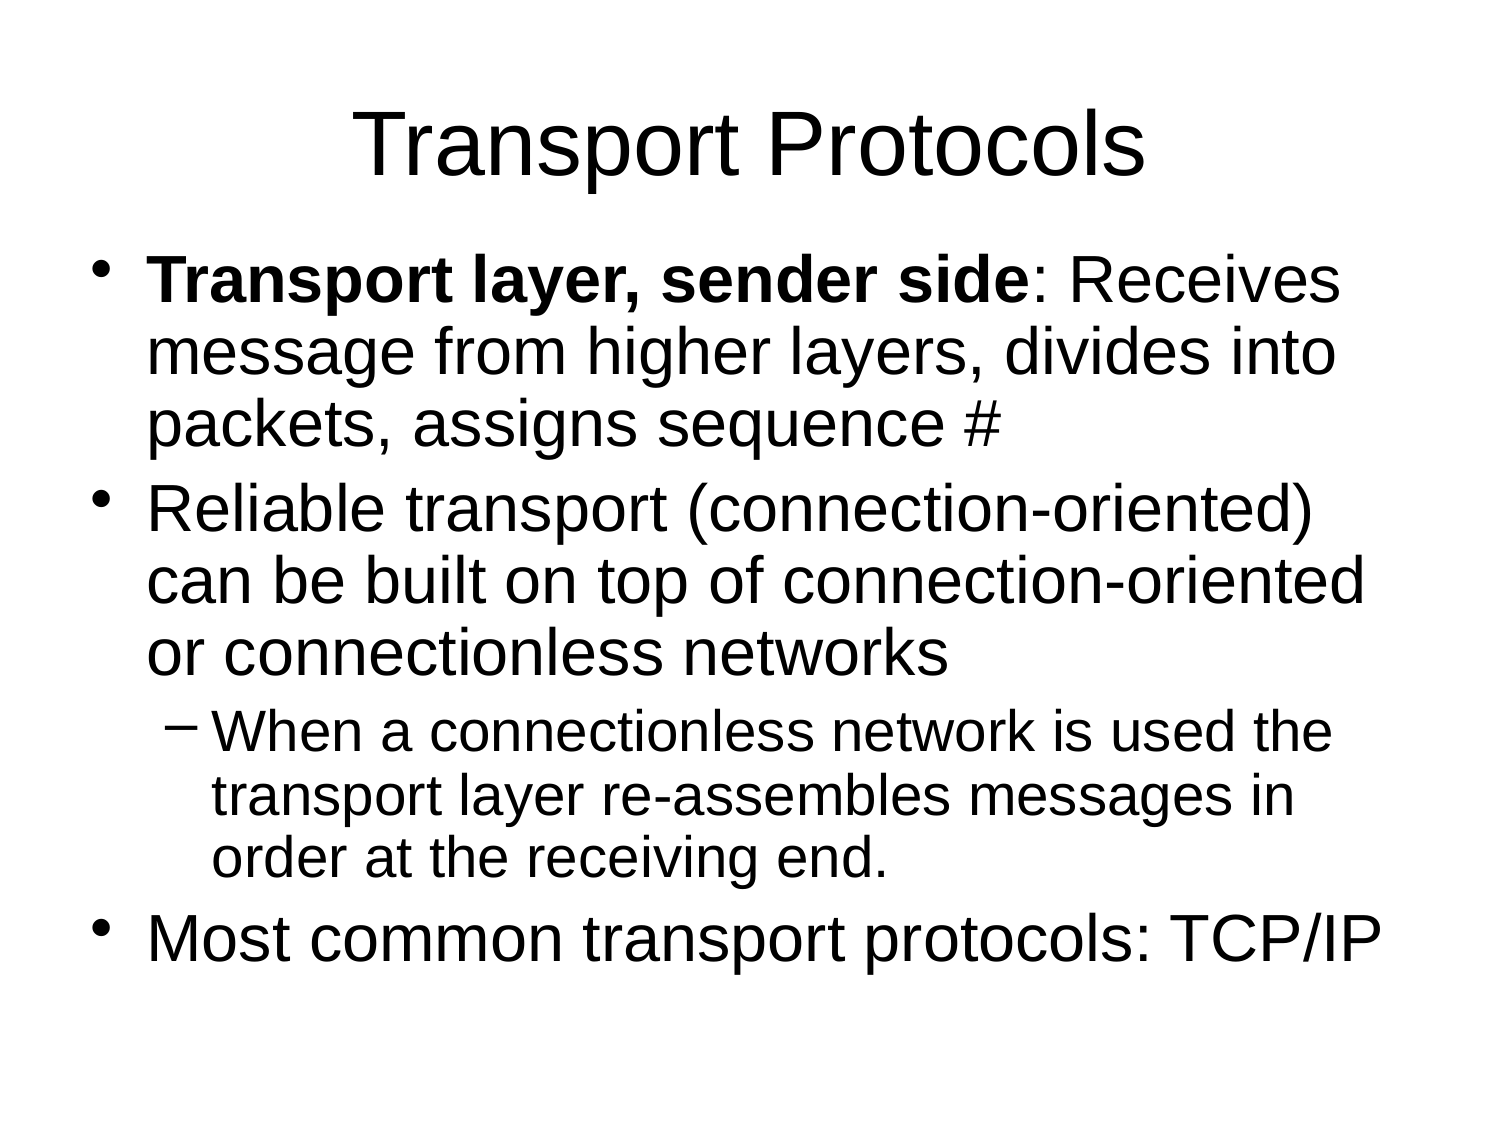

# Transport Protocols
Transport layer, sender side: Receives message from higher layers, divides into packets, assigns sequence #
Reliable transport (connection-oriented) can be built on top of connection-oriented or connectionless networks
When a connectionless network is used the transport layer re-assembles messages in order at the receiving end.
Most common transport protocols: TCP/IP